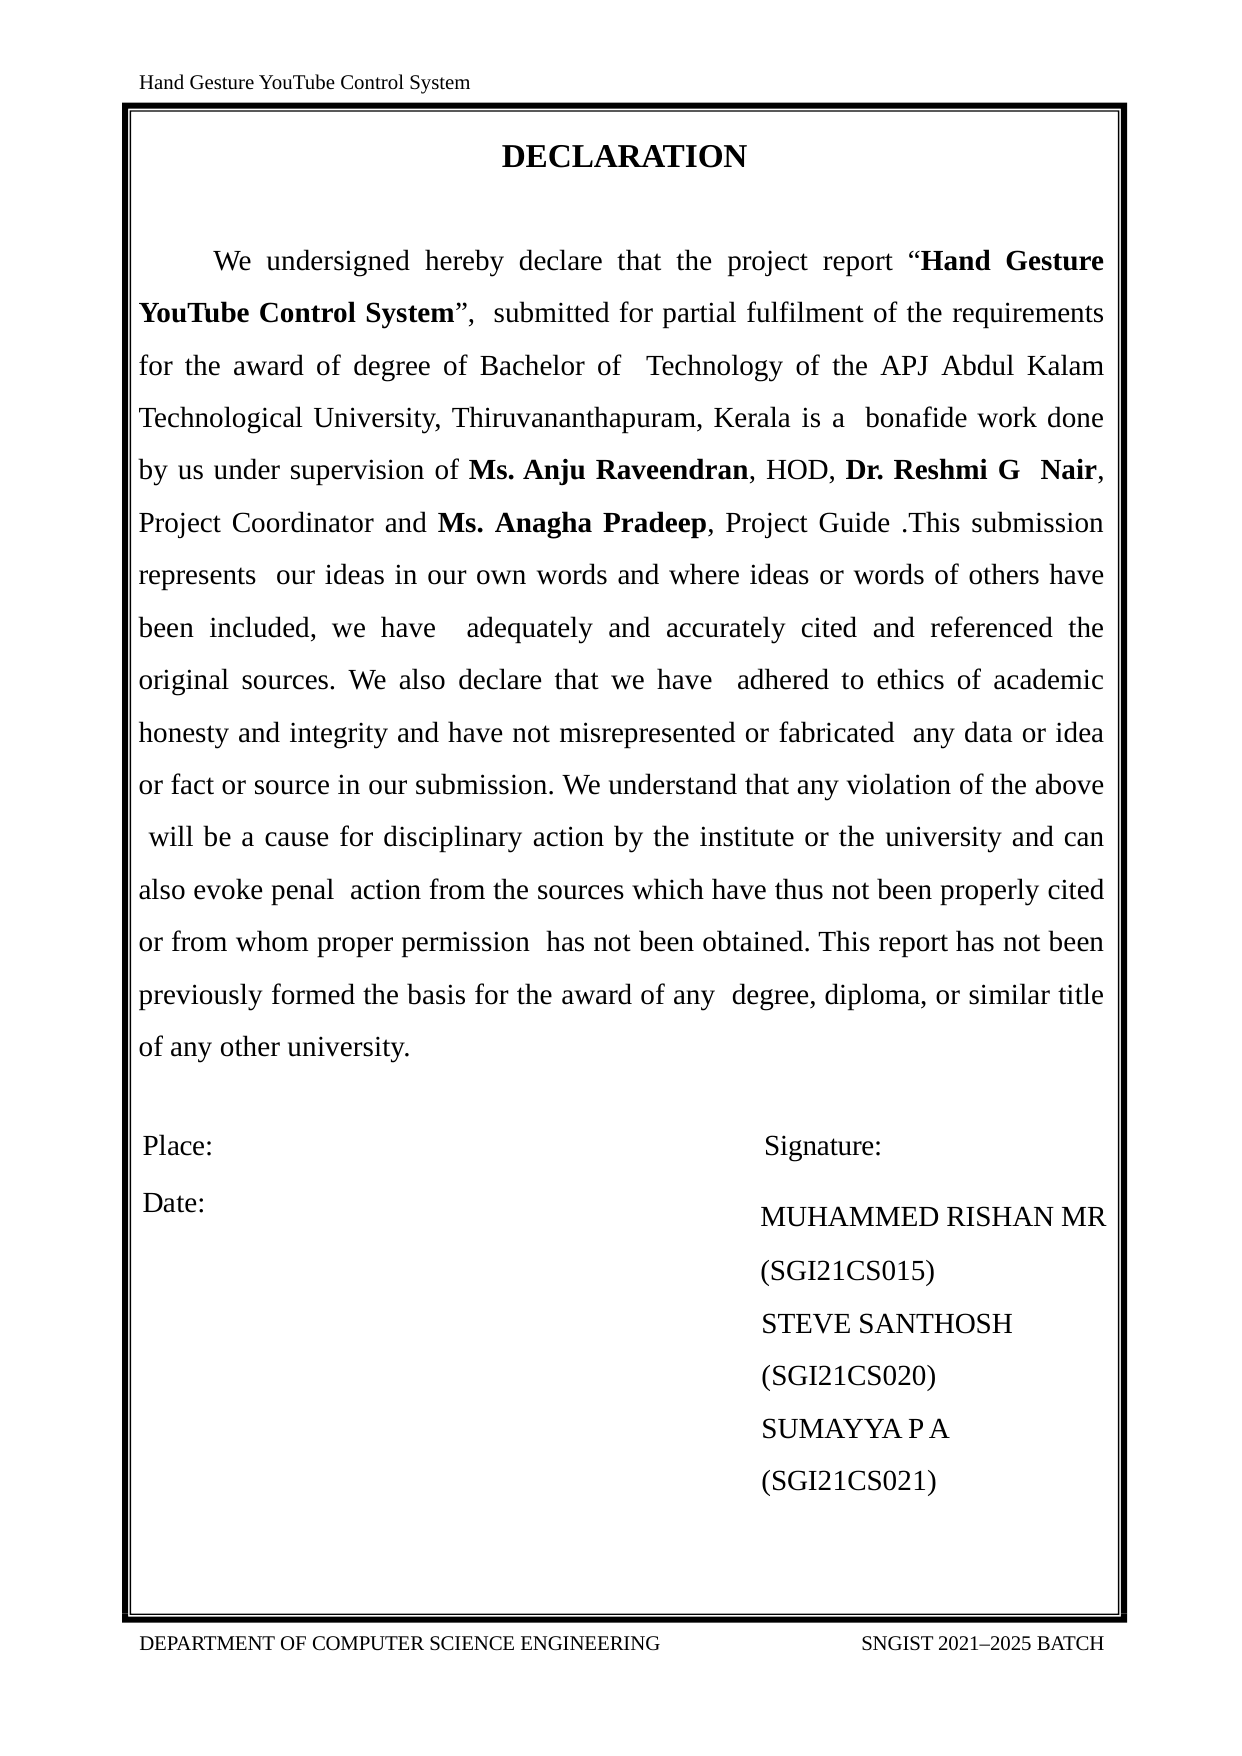

Hand Gesture YouTube Control System

DECLARATION

We undersigned hereby declare that the project report “Hand Gesture YouTube Control System”,  submitted for partial fulfilment of the requirements for the award of degree of Bachelor of  Technology of the APJ Abdul Kalam Technological University, Thiruvananthapuram, Kerala is a  bonafide work done by us under supervision of Ms. Anju Raveendran, HOD, Dr. Reshmi G  Nair, Project Coordinator and Ms. Anagha Pradeep, Project Guide .This submission represents  our ideas in our own words and where ideas or words of others have been included, we have  adequately and accurately cited and referenced the original sources. We also declare that we have  adhered to ethics of academic honesty and integrity and have not misrepresented or fabricated  any data or idea or fact or source in our submission. We understand that any violation of the above  will be a cause for disciplinary action by the institute or the university and can also evoke penal  action from the sources which have thus not been properly cited or from whom proper permission  has not been obtained. This report has not been previously formed the basis for the award of any  degree, diploma, or similar title of any other university.
Place:
Signature:
MUHAMMED RISHAN MR
(SGI21CS015)
STEVE SANTHOSH
(SGI21CS020)
SUMAYYA P A
(SGI21CS021)
Date:
DEPARTMENT OF COMPUTER SCIENCE ENGINEERING
SNGIST 2021–2025 BATCH